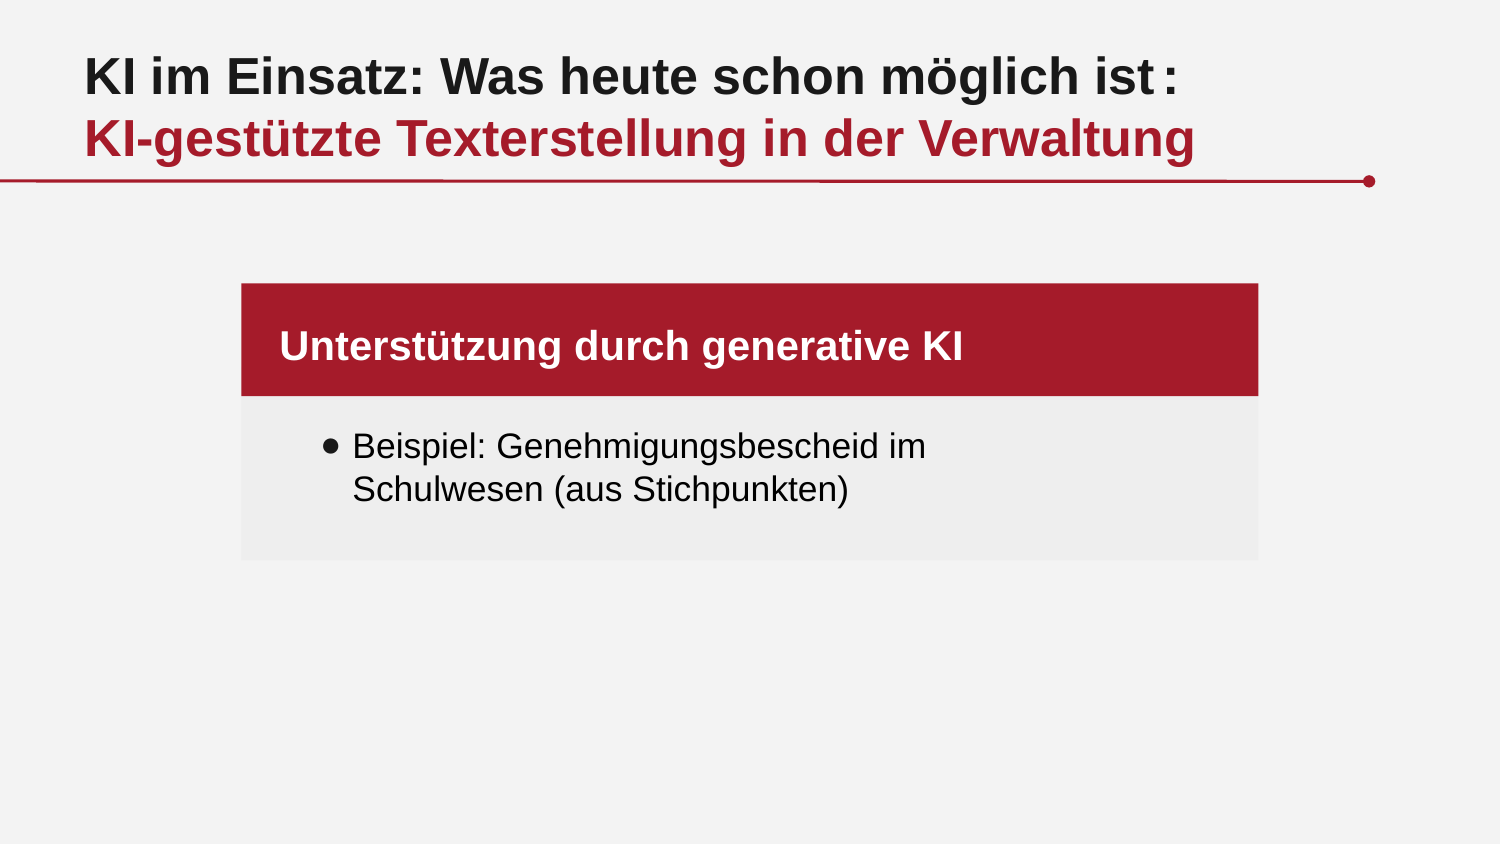

KI im Einsatz: Was heute schon möglich ist :
KI-gestützte Texterstellung in der Verwaltung

  Unterstützung durch generative KI

Beispiel: Genehmigungsbescheid im Schulwesen (aus Stichpunkten)